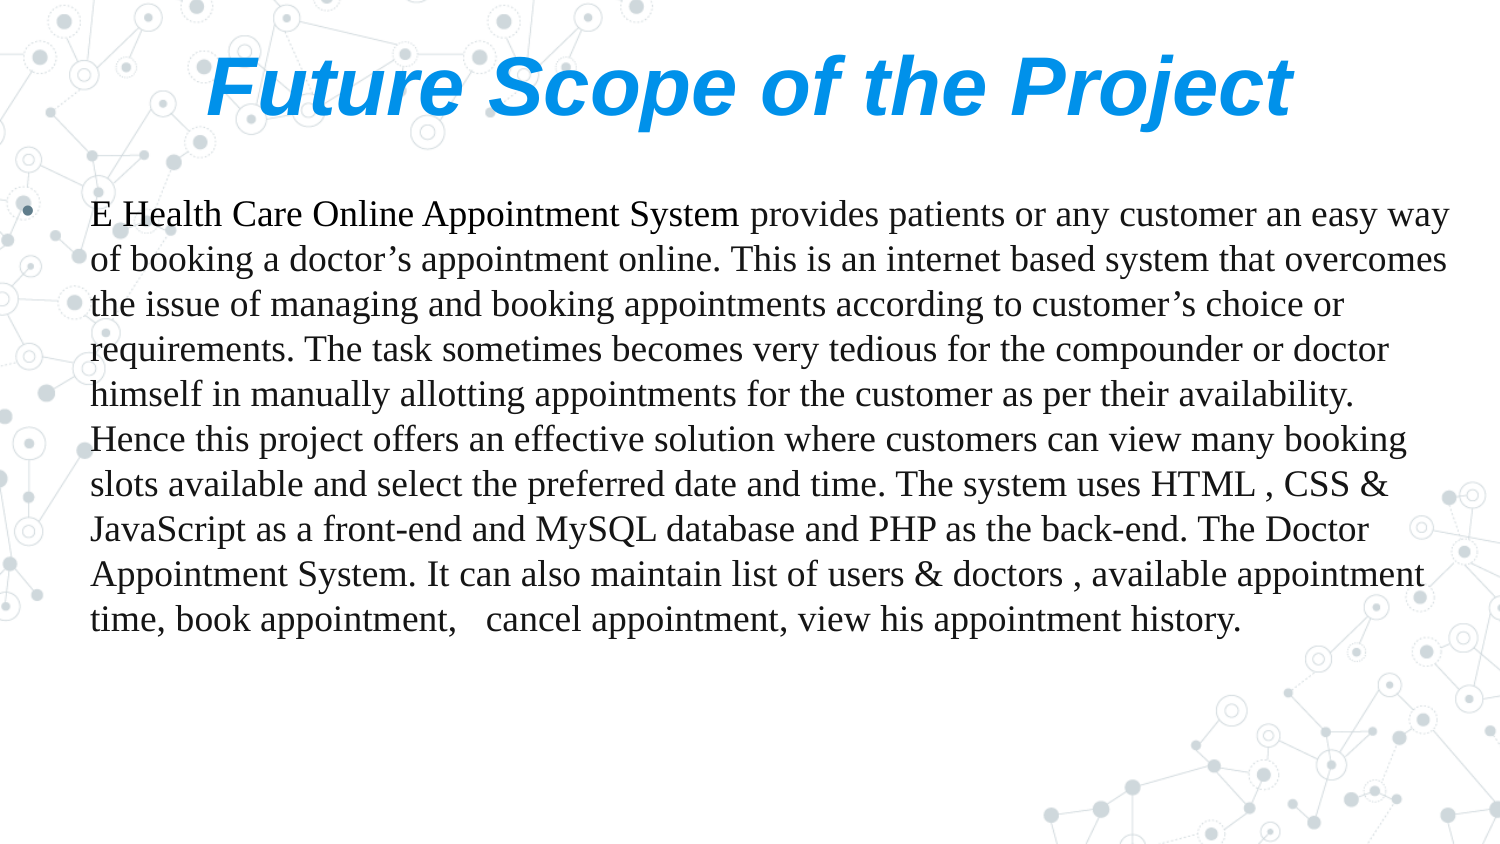

# Future Scope of the Project
E Health Care Online Appointment System provides patients or any customer an easy way of booking a doctor’s appointment online. This is an internet based system that overcomes the issue of managing and booking appointments according to customer’s choice or requirements. The task sometimes becomes very tedious for the compounder or doctor himself in manually allotting appointments for the customer as per their availability. Hence this project offers an effective solution where customers can view many booking slots available and select the preferred date and time. The system uses HTML , CSS & JavaScript as a front-end and MySQL database and PHP as the back-end. The Doctor Appointment System. It can also maintain list of users & doctors , available appointment time, book appointment,   cancel appointment, view his appointment history.